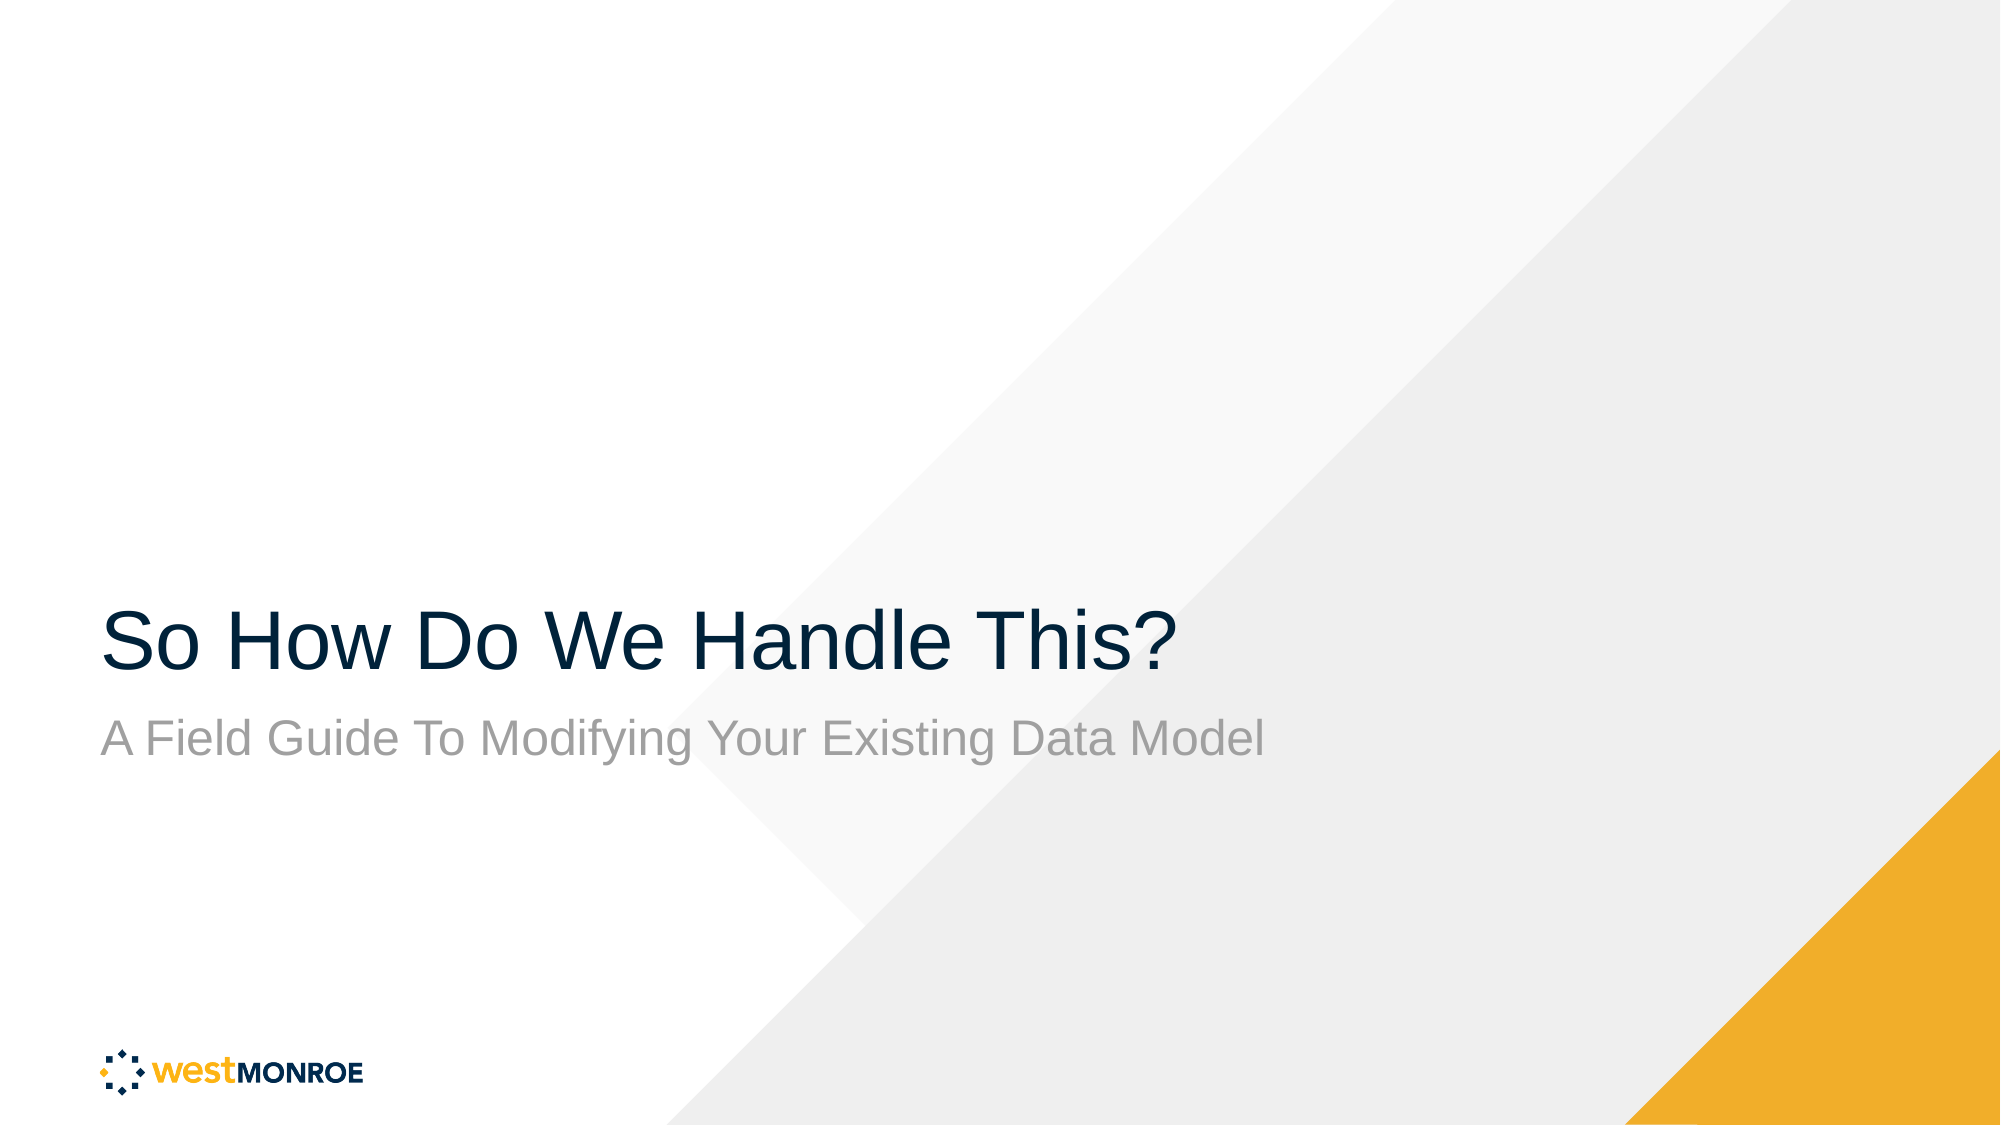

# So How Do We Handle This?
A Field Guide To Modifying Your Existing Data Model